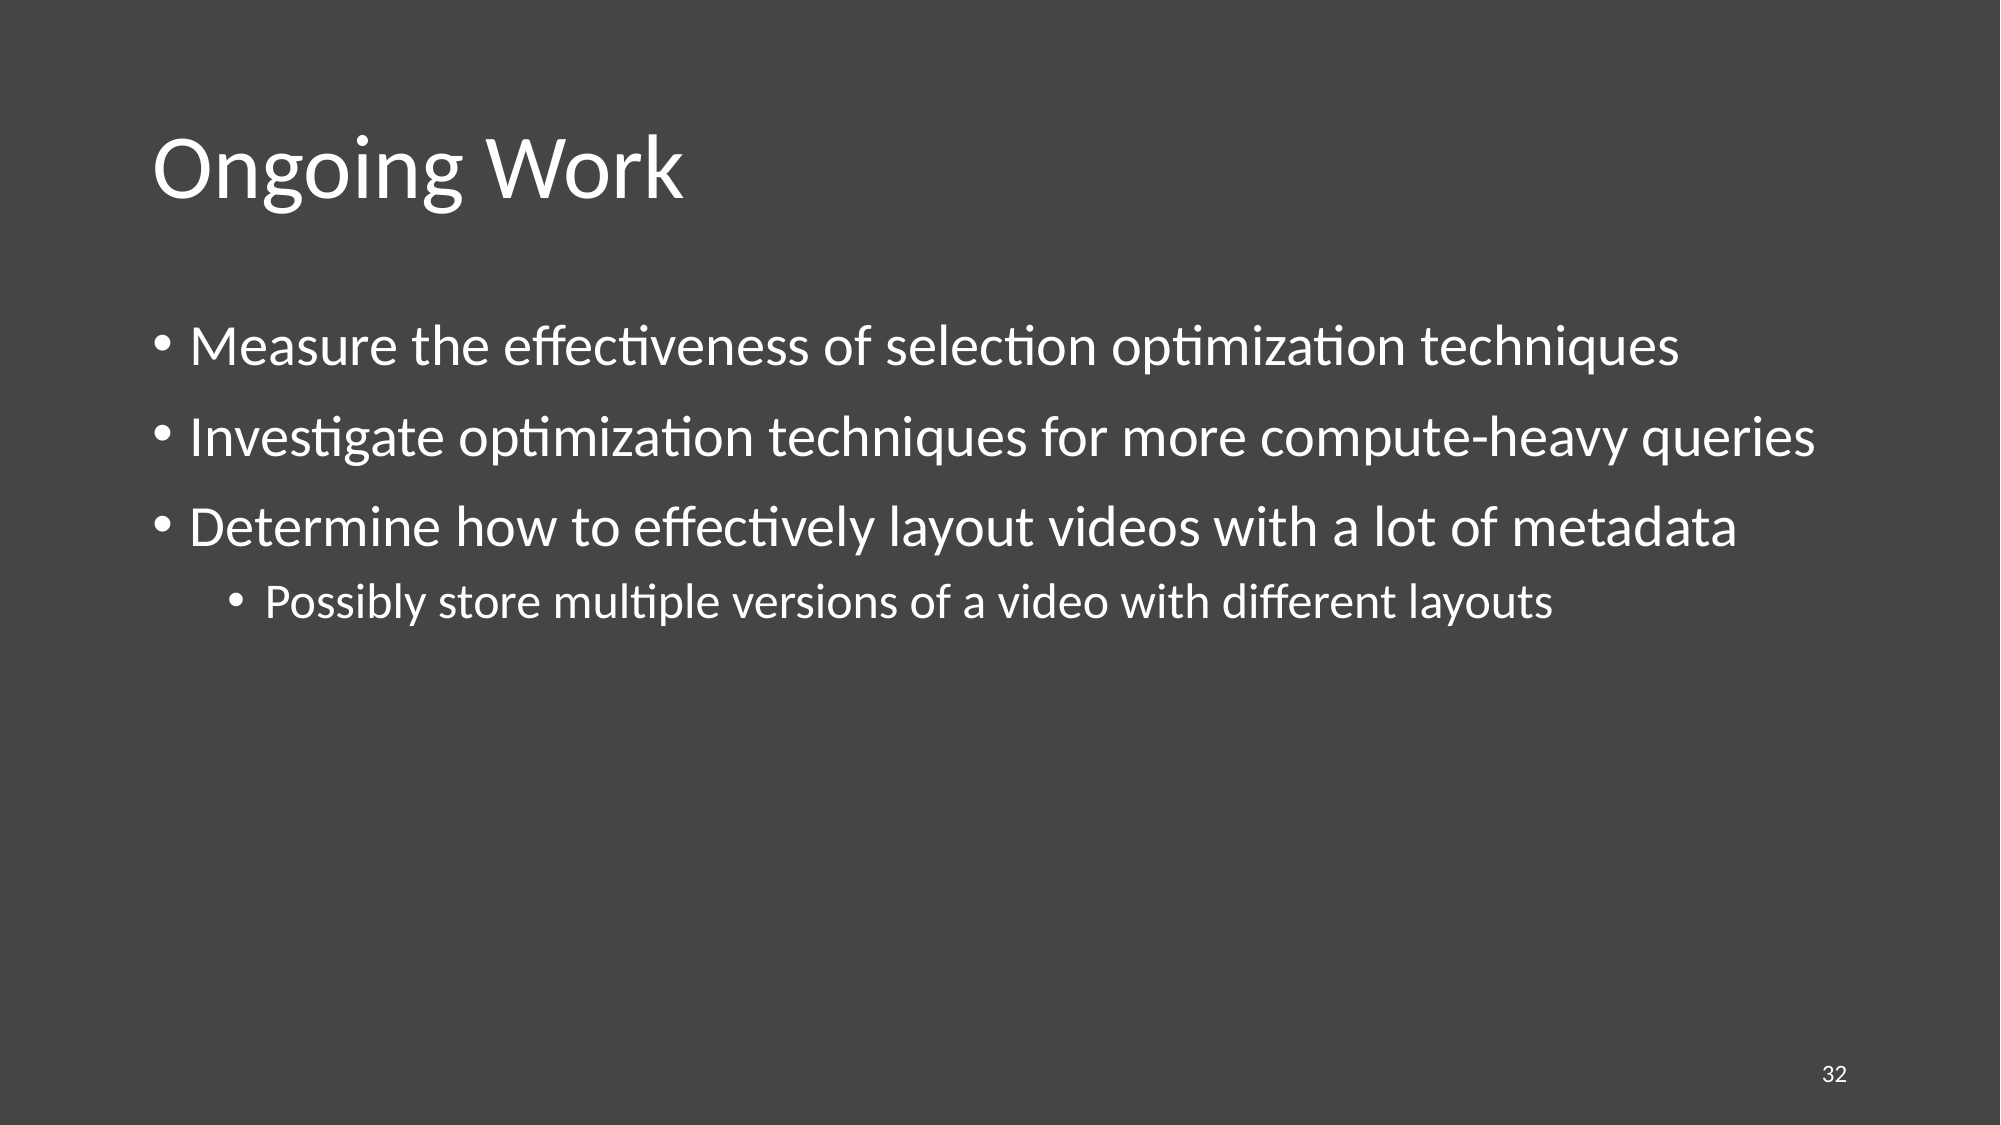

# Ongoing Work
Measure the effectiveness of selection optimization techniques
Investigate optimization techniques for more compute-heavy queries
Determine how to effectively layout videos with a lot of metadata
Possibly store multiple versions of a video with different layouts

32